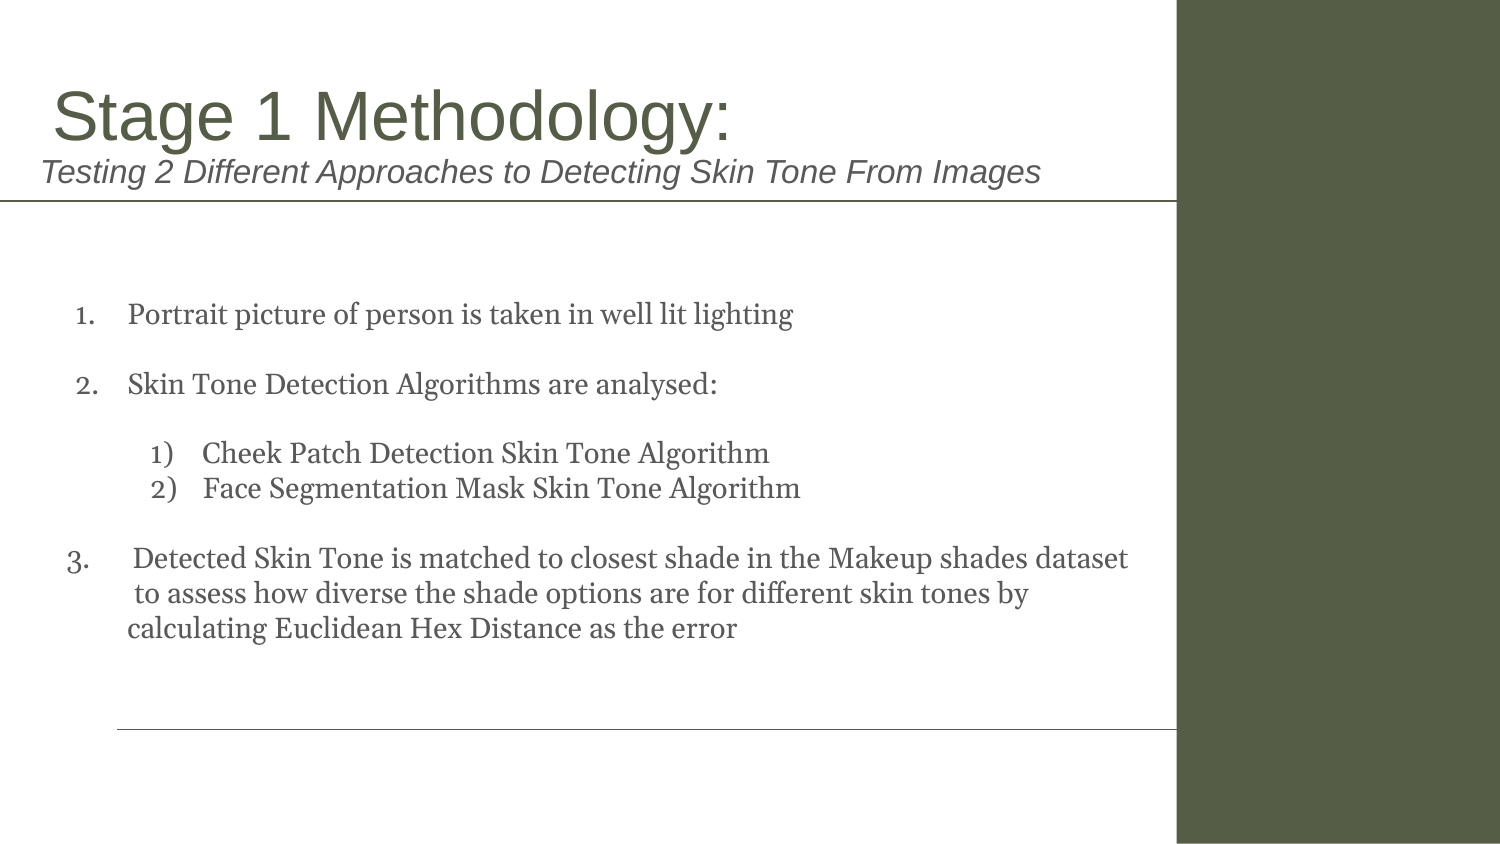

Stage 1 Methodology:

Testing 2 Different Approaches to Detecting Skin Tone From Images
Portrait picture of person is taken in well lit lighting

Skin Tone Detection Algorithms are analysed:

Cheek Patch Detection Skin Tone Algorithm
Face Segmentation Mask Skin Tone Algorithm

  3.      Detected Skin Tone is matched to closest shade in the Makeup shades dataset
 to assess how diverse the shade options are for different skin tones by
calculating Euclidean Hex Distance as the error